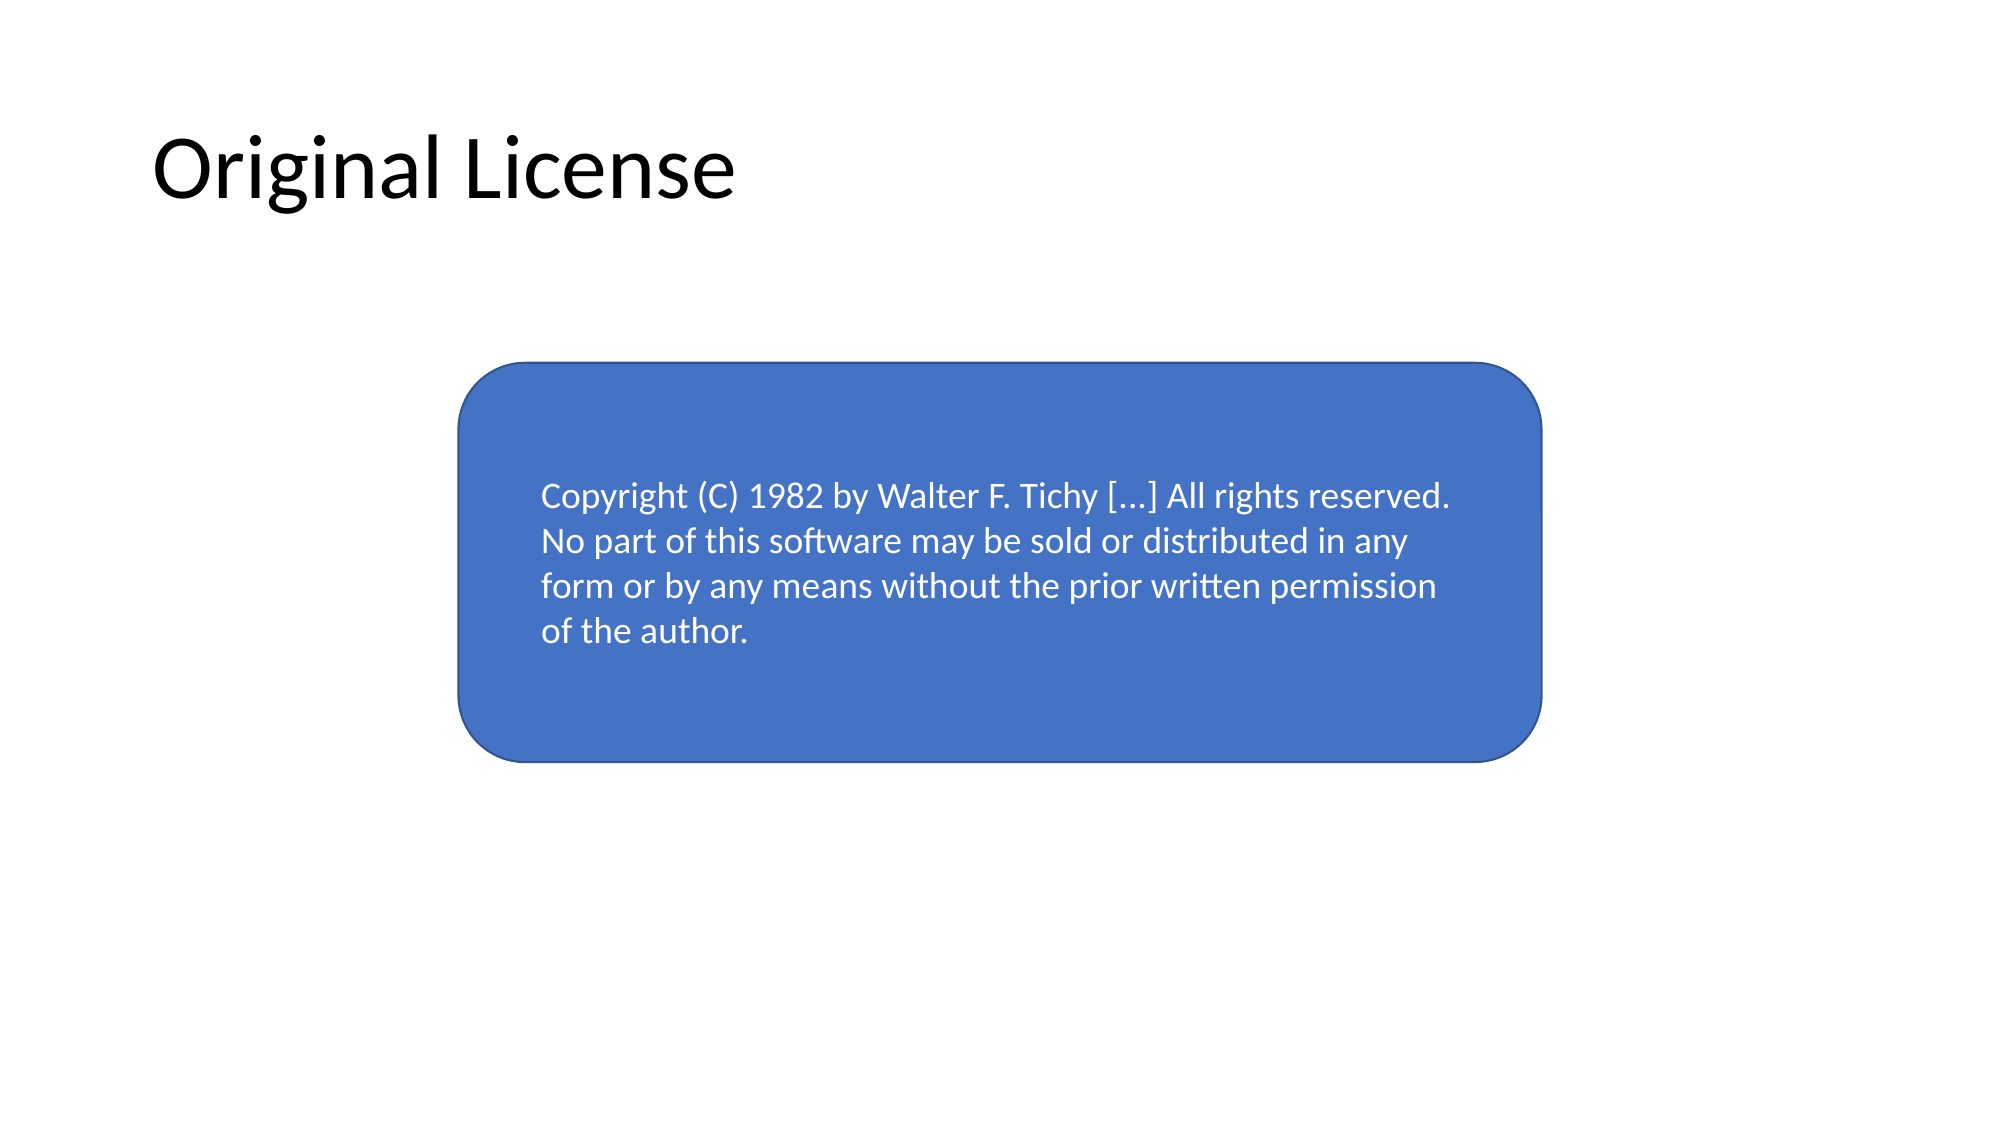

# Original License

Copyright (C) 1982 by Walter F. Tichy [...] All rights reserved. No part of this software may be sold or distributed in any form or by any means without the prior written permission of the author.